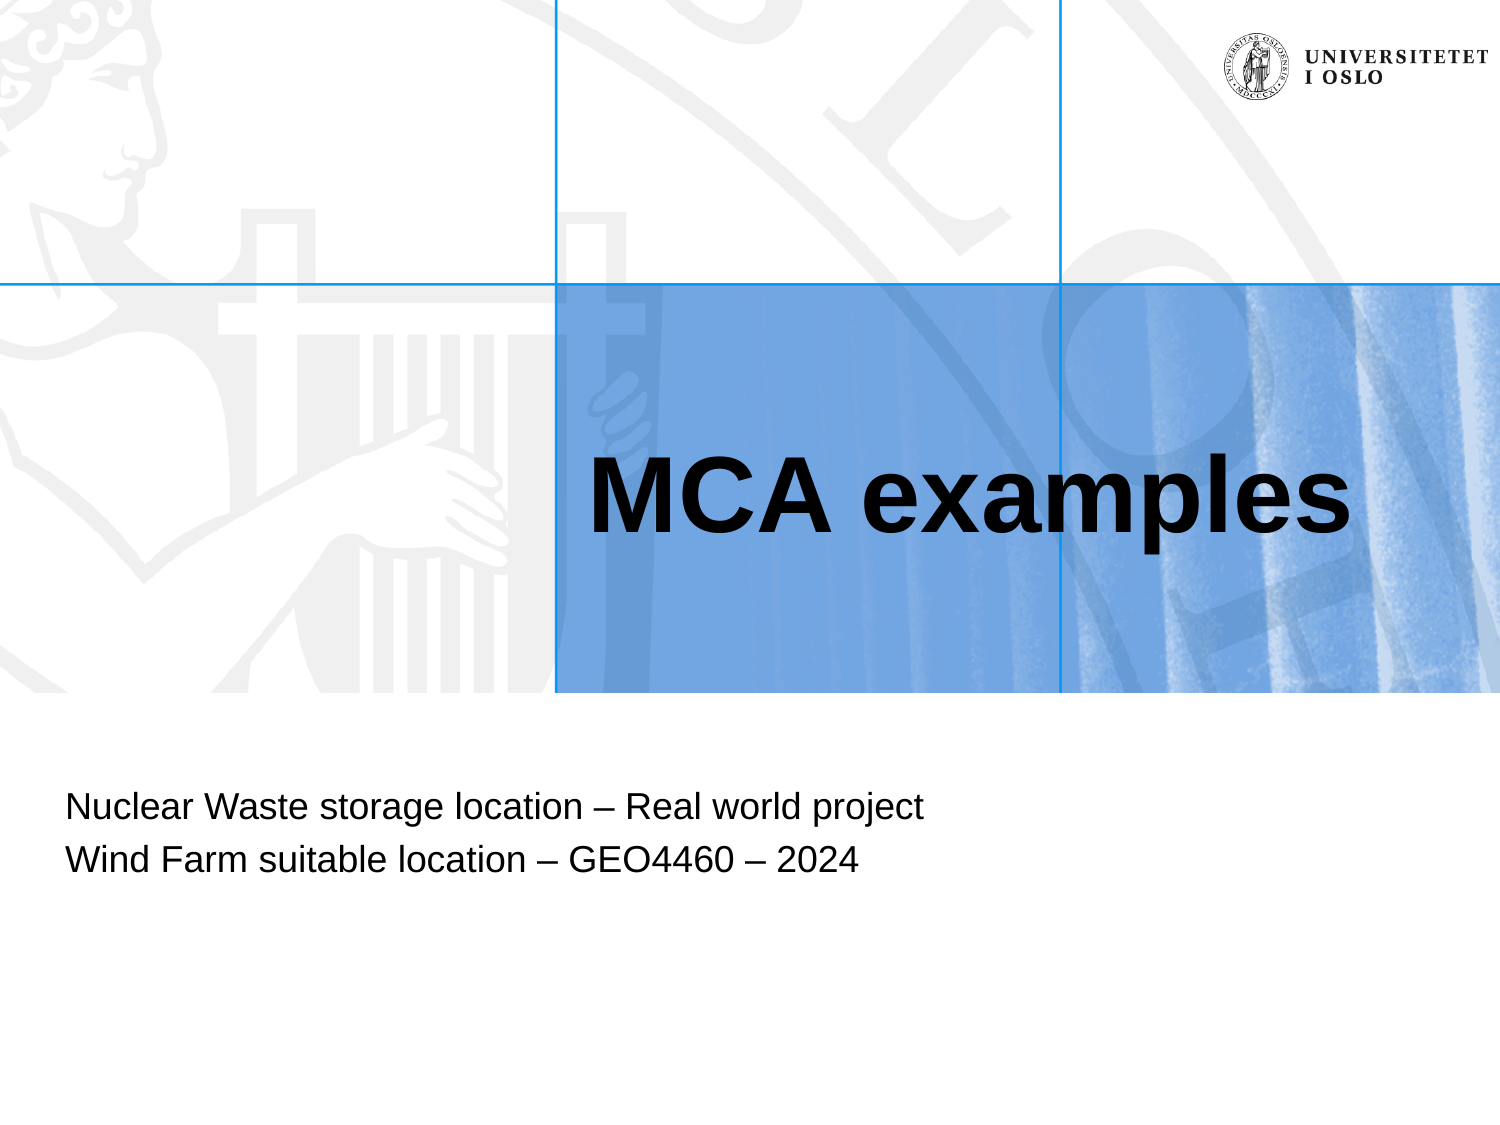

MCA examples
Nuclear Waste storage location – Real world project
Wind Farm suitable location – GEO4460 – 2024